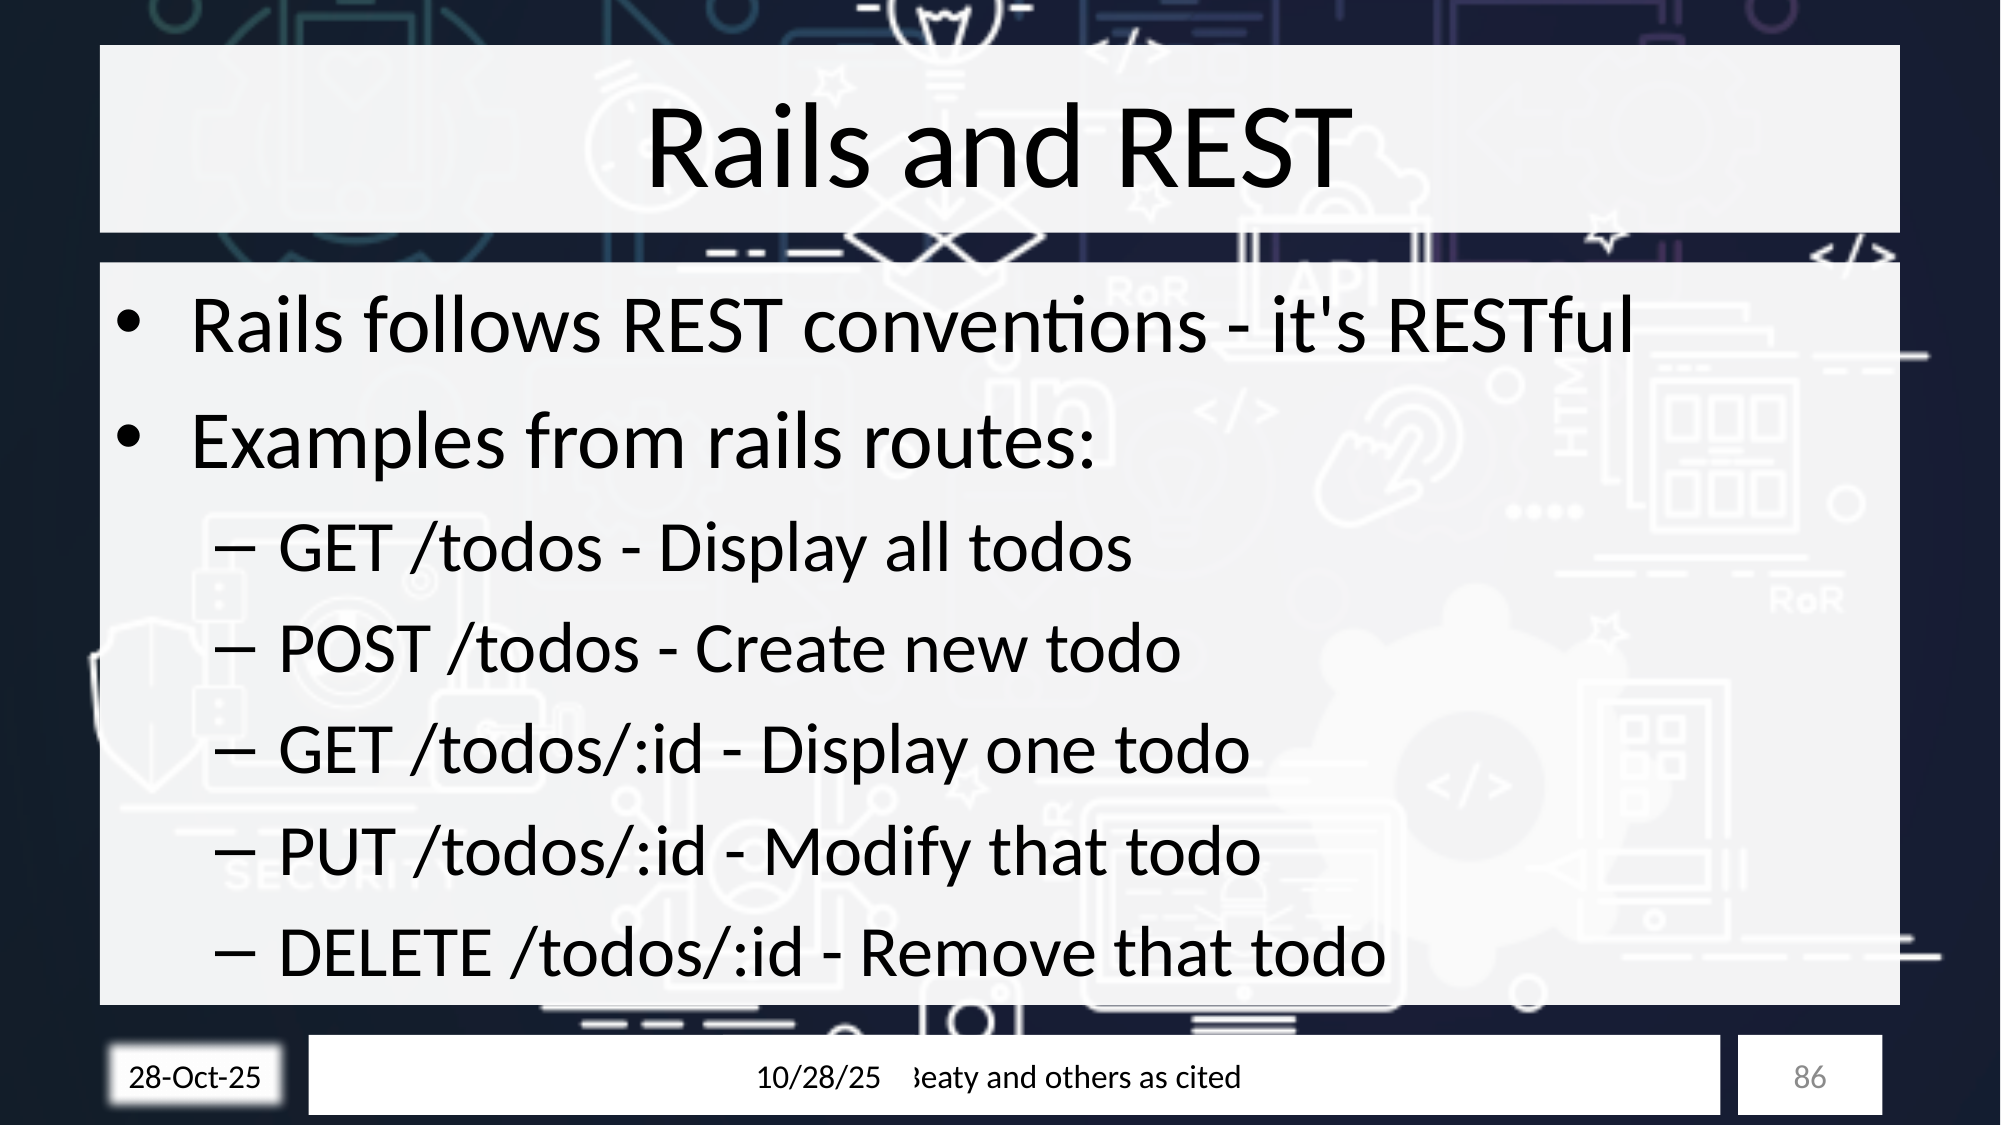

# Rails and REST
Rails follows REST conventions - it's RESTful
Examples from rails routes:
GET /todos - Display all todos
POST /todos - Create new todo
GET /todos/:id - Display one todo
PUT /todos/:id - Modify that todo
DELETE /todos/:id - Remove that todo

© Steve Beaty and others as cited
86
10/28/25